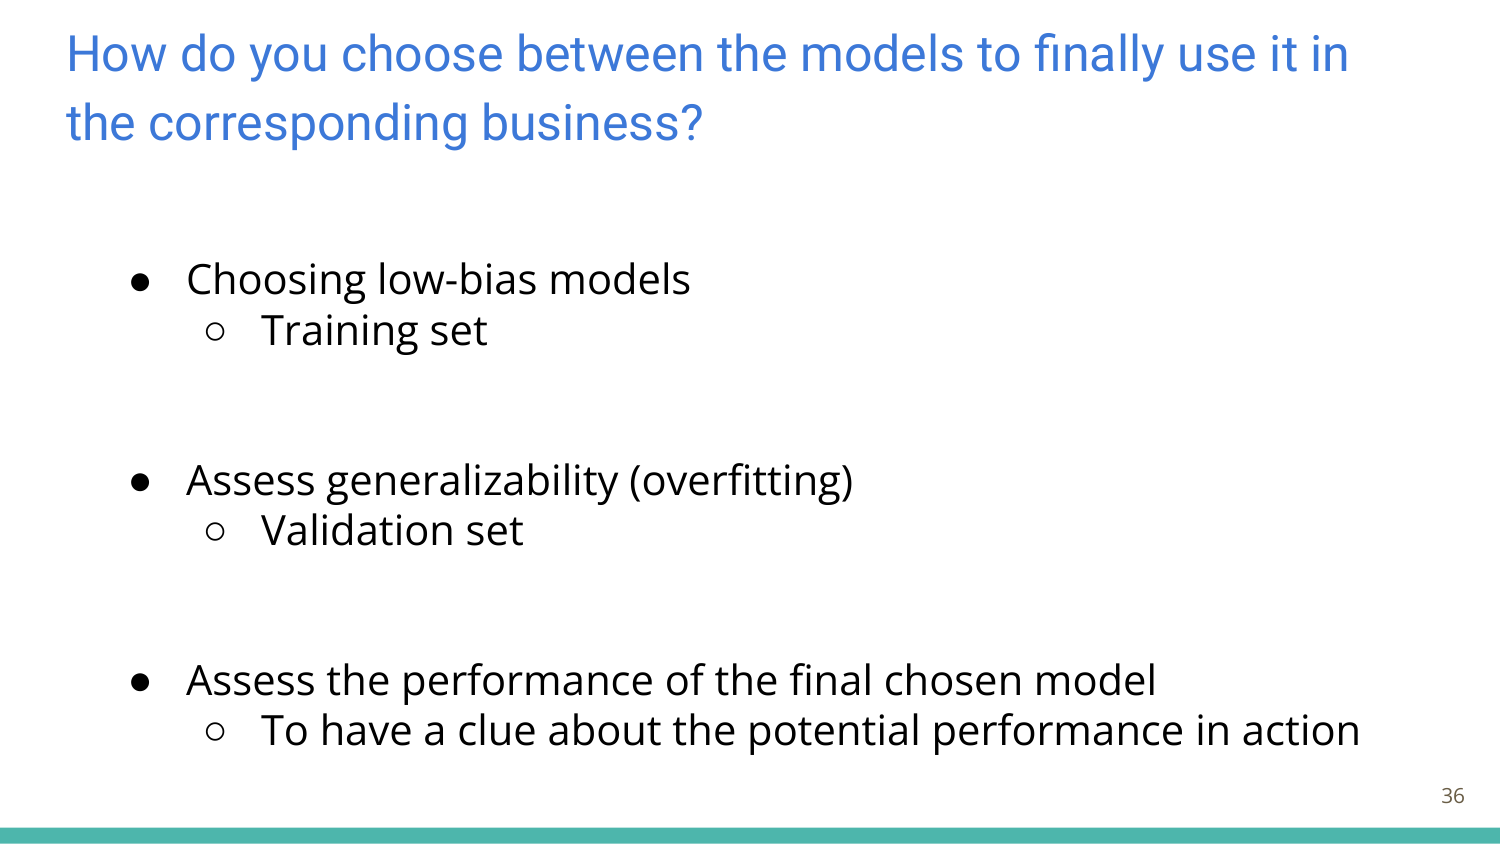

# How do you choose between the models to finally use it in the corresponding business?
Choosing low-bias models
Training set

Assess generalizability (overfitting)
Validation set

Assess the performance of the final chosen model
To have a clue about the potential performance in action
36